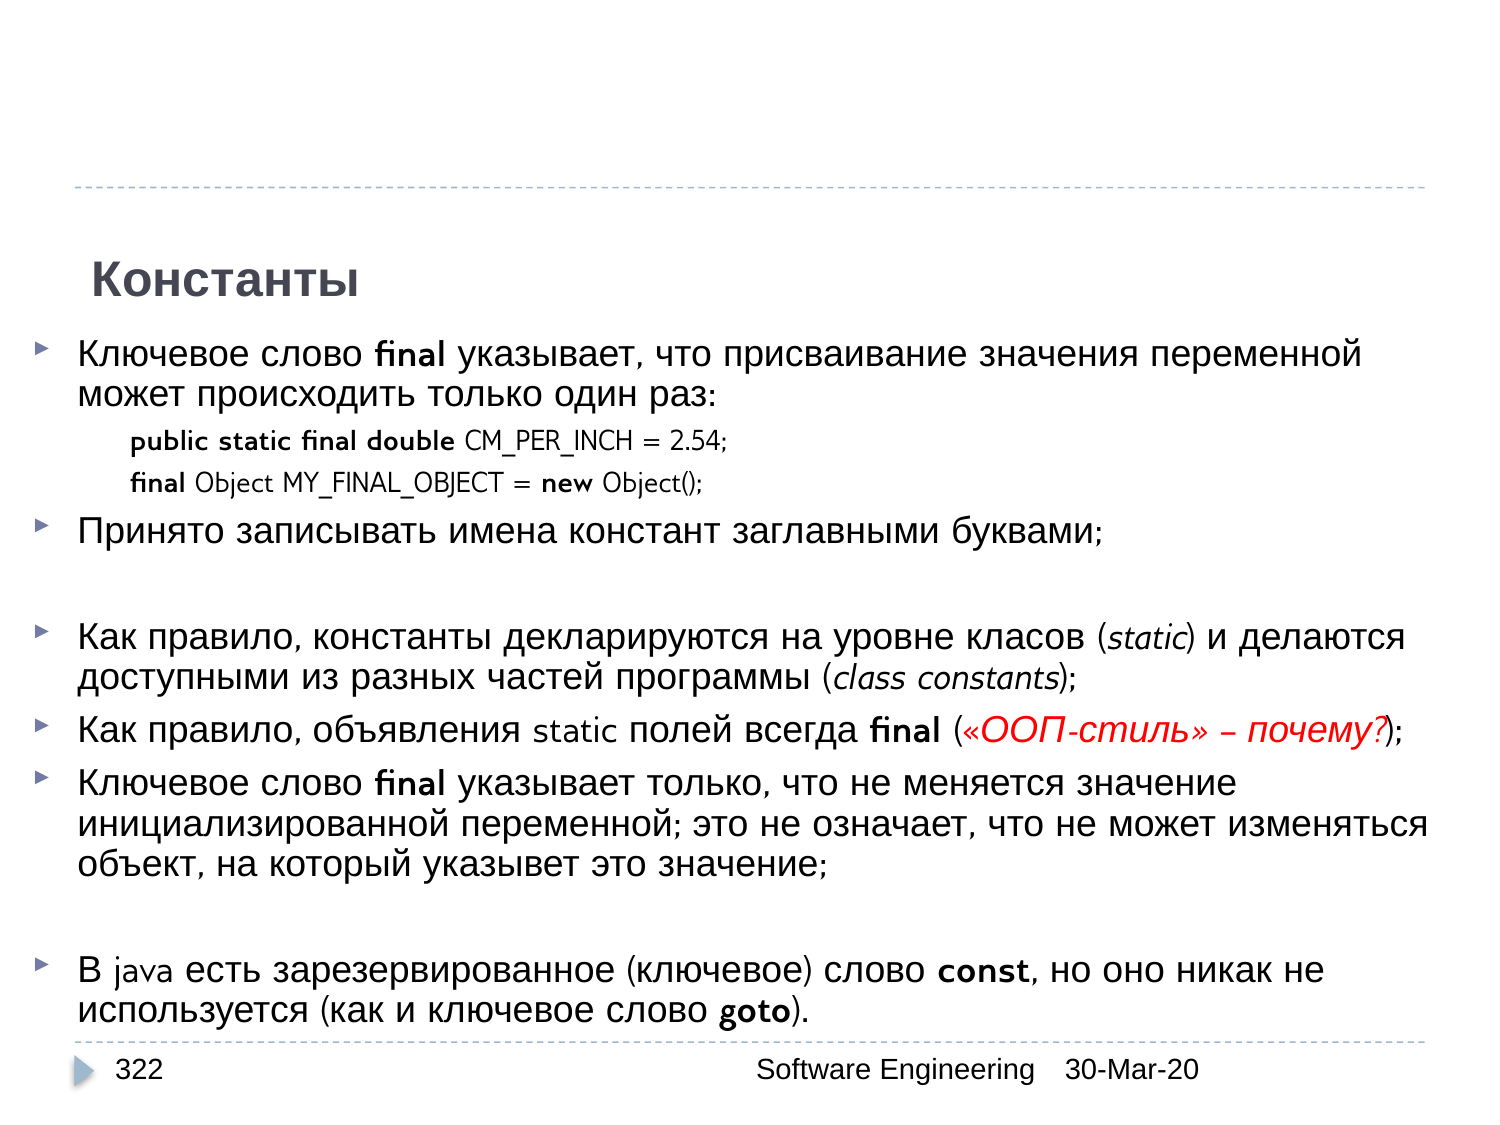

# Константы
Ключевое слово final указывает, что присваивание значения переменной может происходить только один раз:
public static final double CM_PER_INCH = 2.54;
final Object MY_FINAL_OBJECT = new Object();
Принято записывать имена констант заглавными буквами;

Как правило, константы декларируются на уровне класов (static) и делаются доступными из разных частей программы (class constants);
Как правило, объявления static полей всегда final («ООП-стиль» – почему?);
Ключевое слово final указывает только, что не меняется значение инициализированной переменной; это не означает, что не может изменяться объект, на который указывет это значение;

В java есть зарезервированное (ключевое) слово const, но оно никак не используется (как и ключевое слово goto).

322
Software Engineering
30-Mar-20